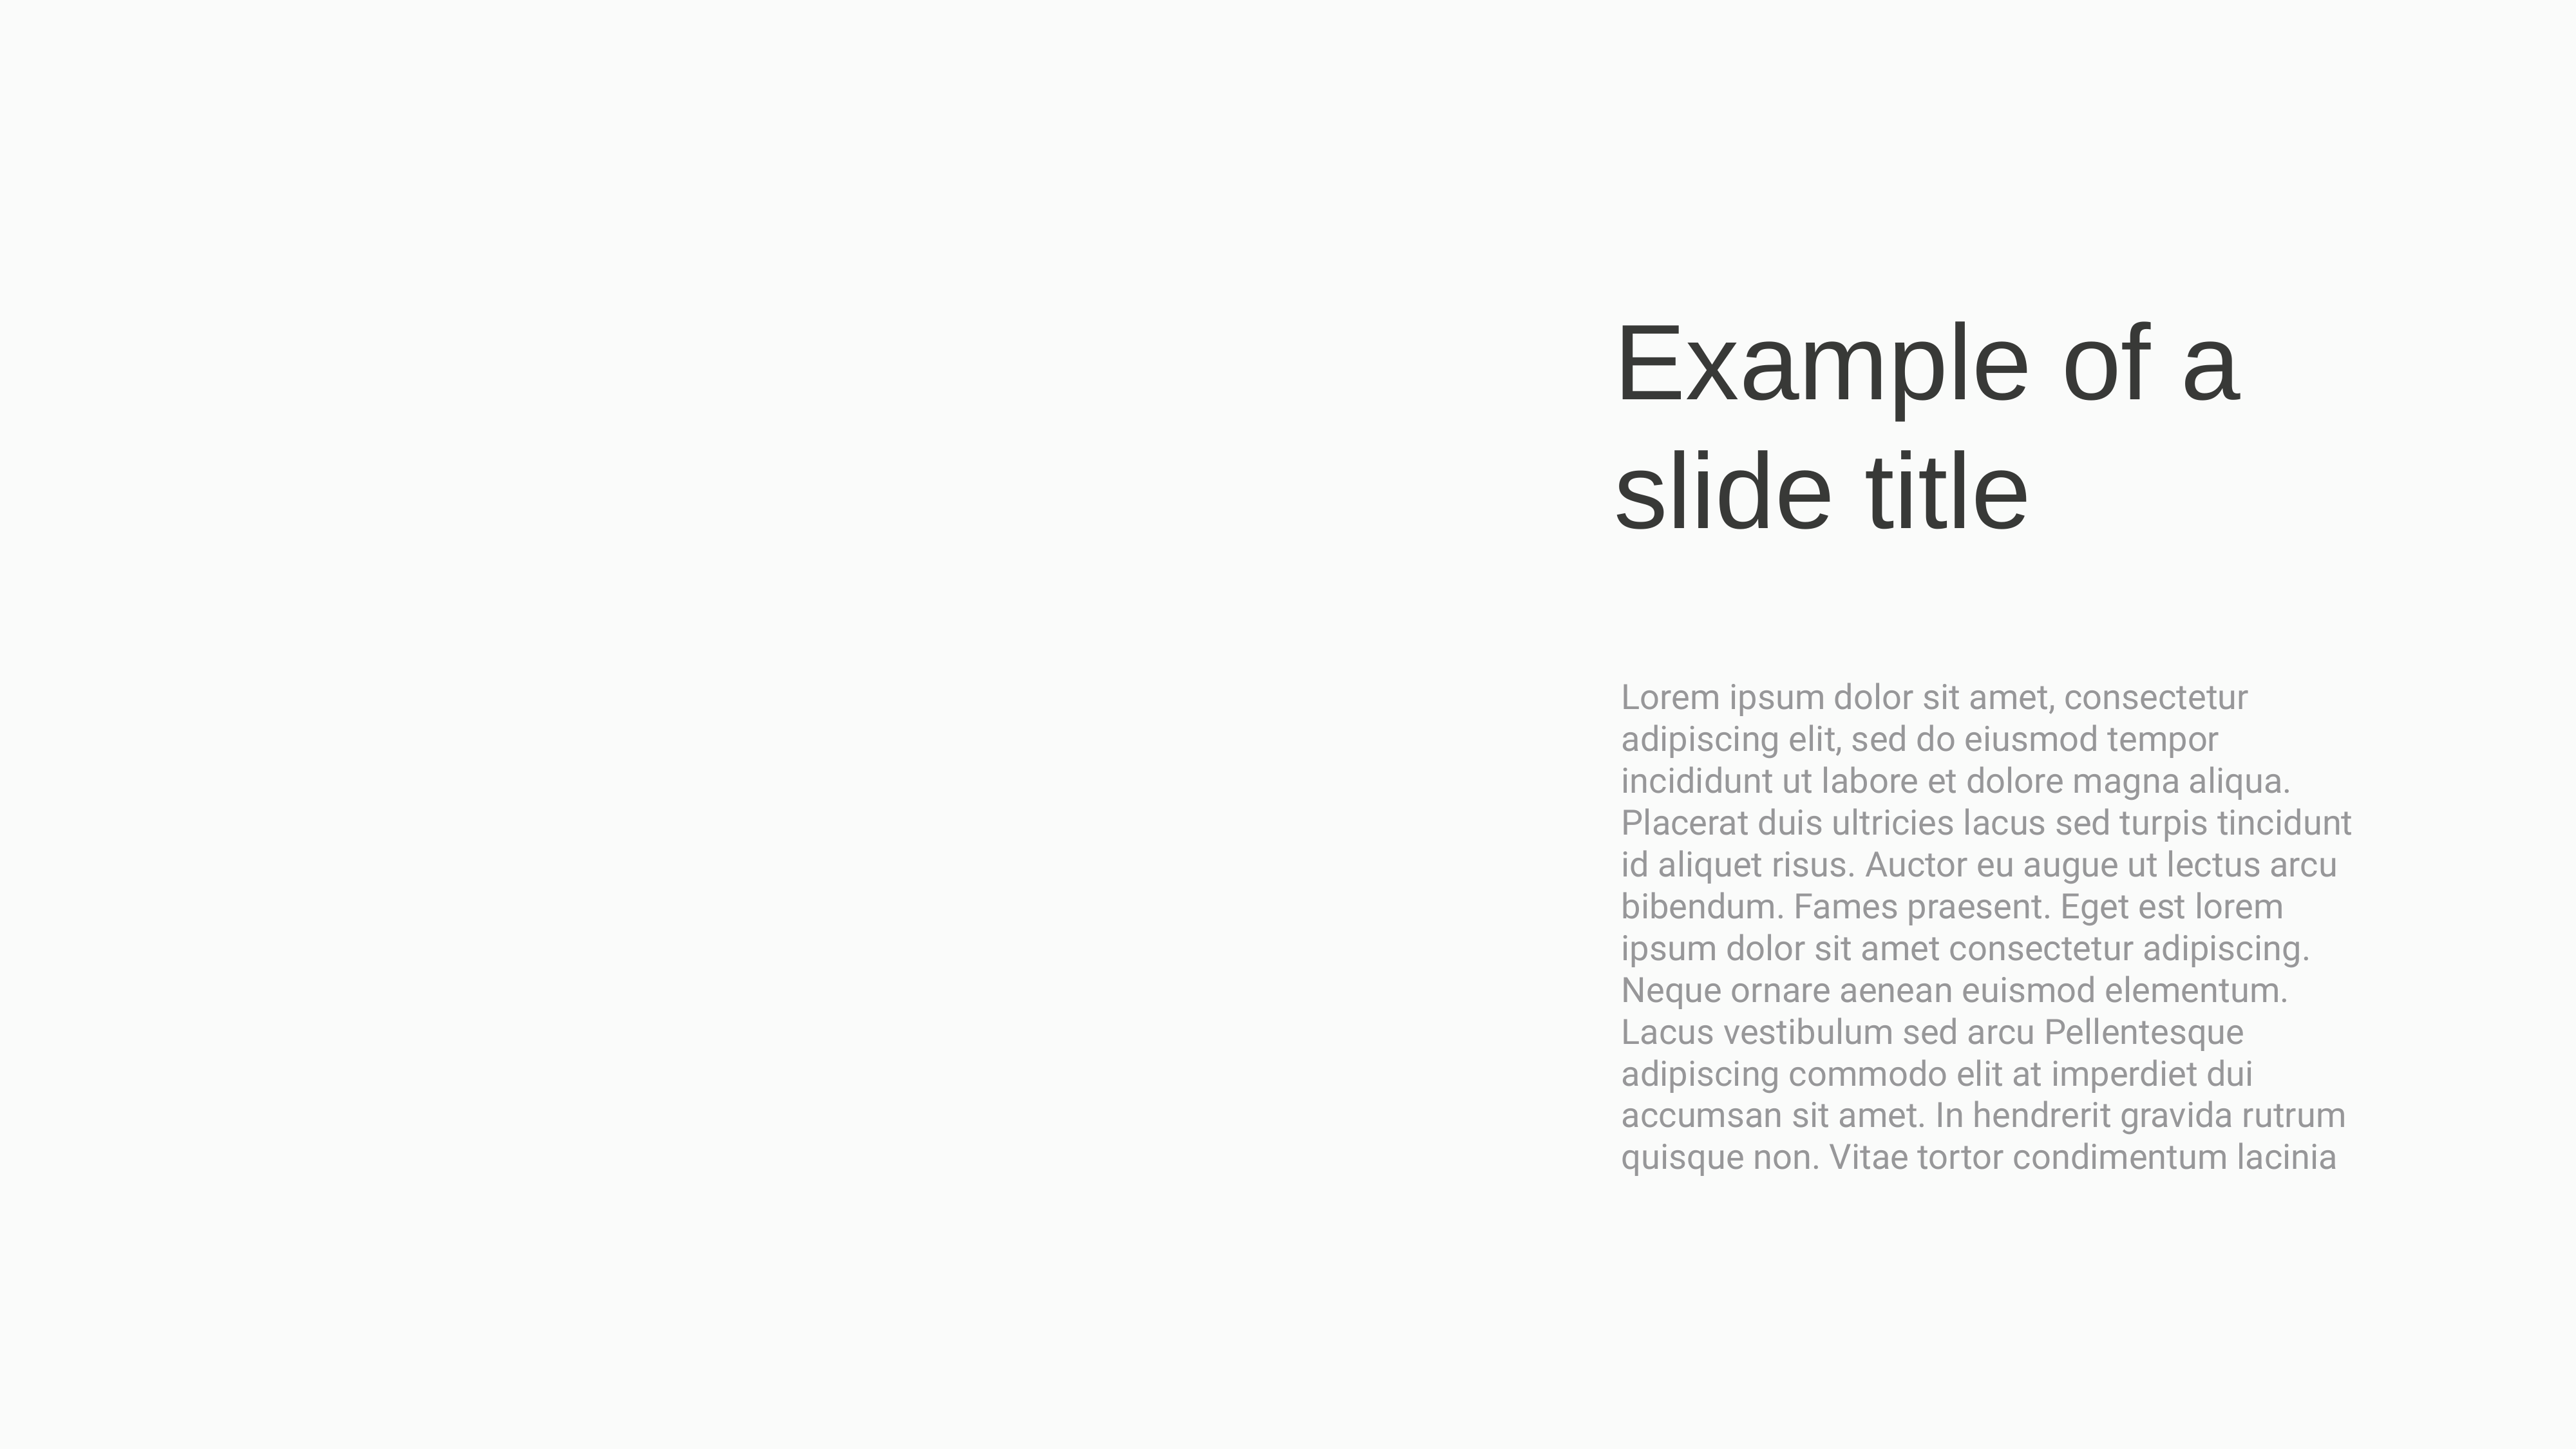

Example of a slide title
Lorem ipsum dolor sit amet, consectetur adipiscing elit, sed do eiusmod tempor incididunt ut labore et dolore magna aliqua. Placerat duis ultricies lacus sed turpis tincidunt id aliquet risus. Auctor eu augue ut lectus arcu bibendum. Fames praesent. Eget est lorem ipsum dolor sit amet consectetur adipiscing. Neque ornare aenean euismod elementum. Lacus vestibulum sed arcu Pellentesque adipiscing commodo elit at imperdiet dui accumsan sit amet. In hendrerit gravida rutrum quisque non. Vitae tortor condimentum lacinia